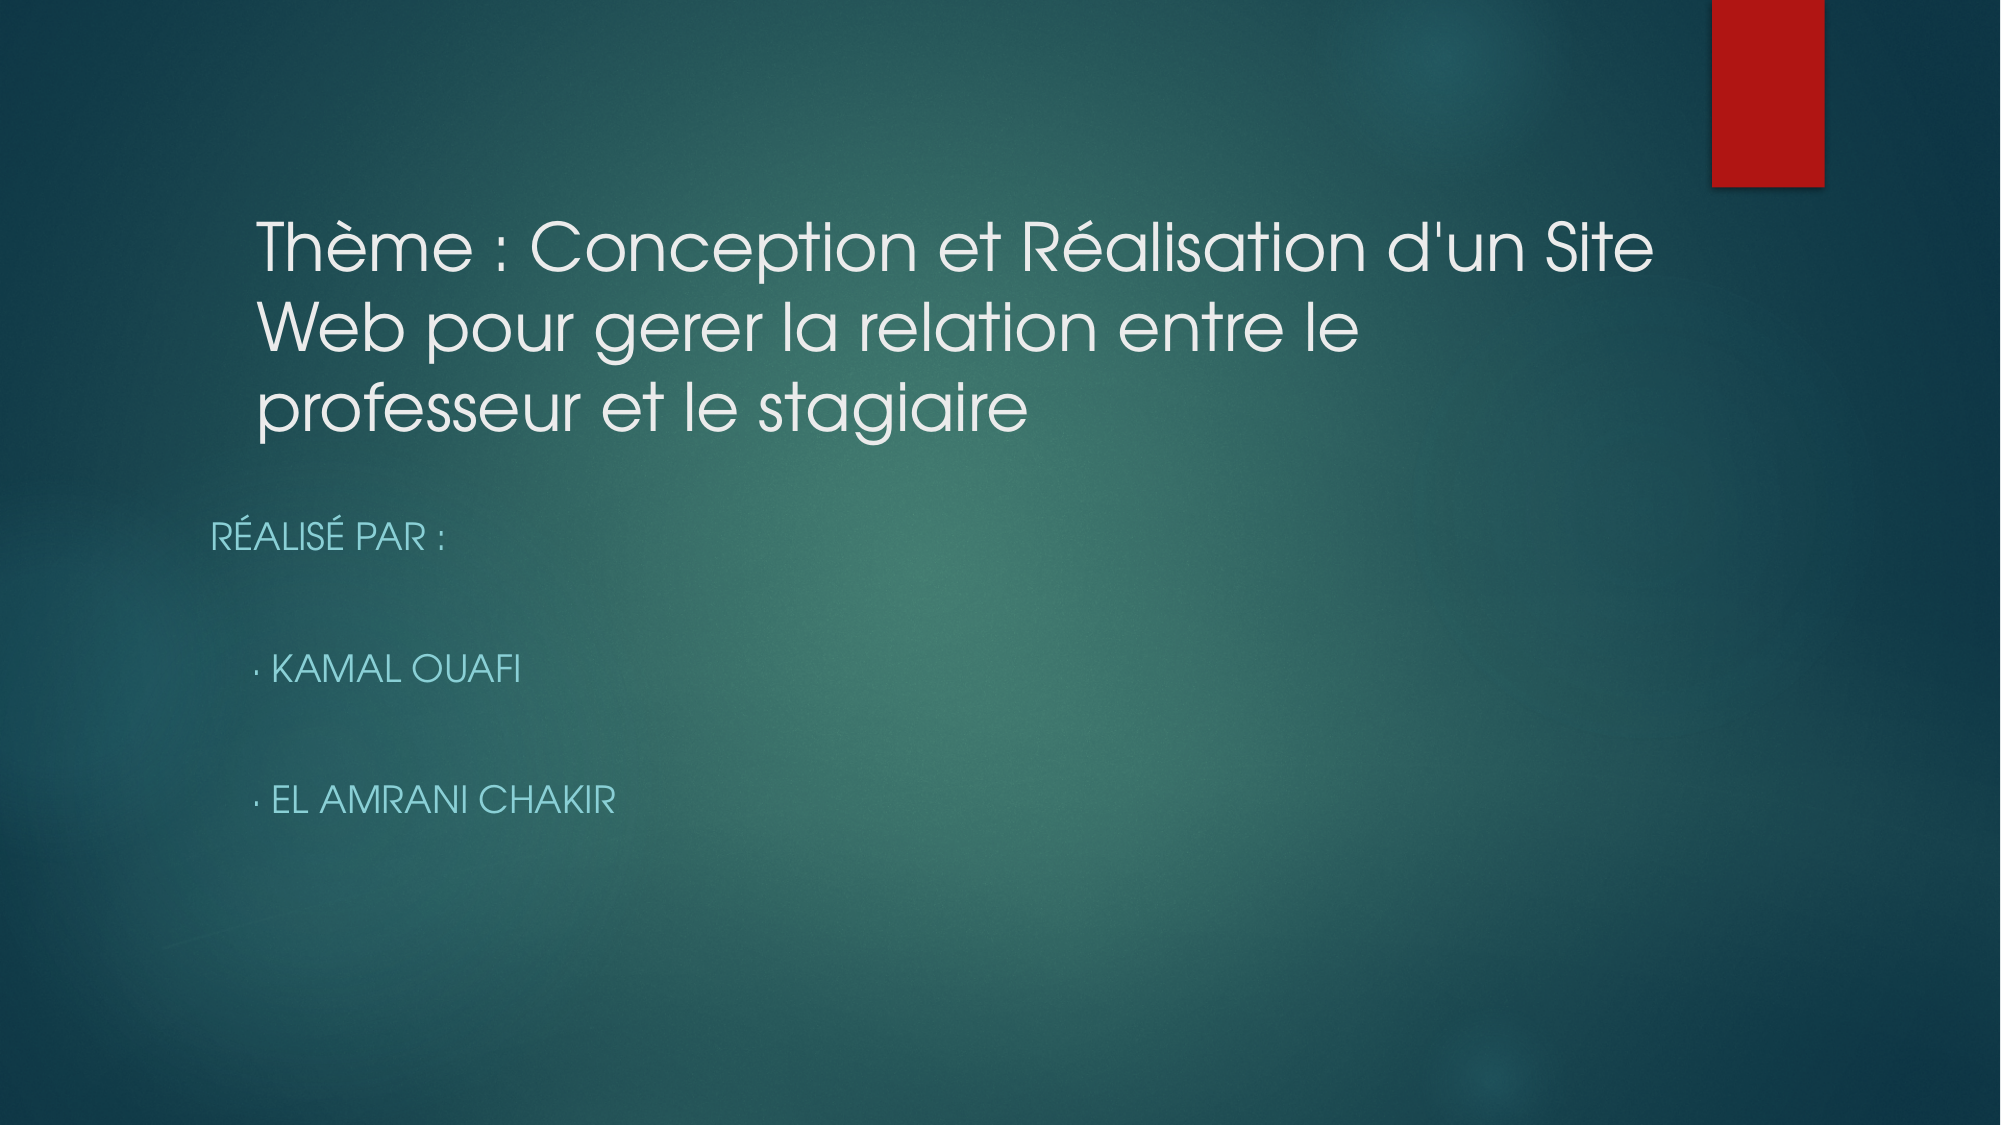

# Thème : Conception et Réalisation d'un Site Web pour gerer la relation entre le professeur et le stagiaire
Réalisé par :

    · kamal ouafi

    · el amrani chakir